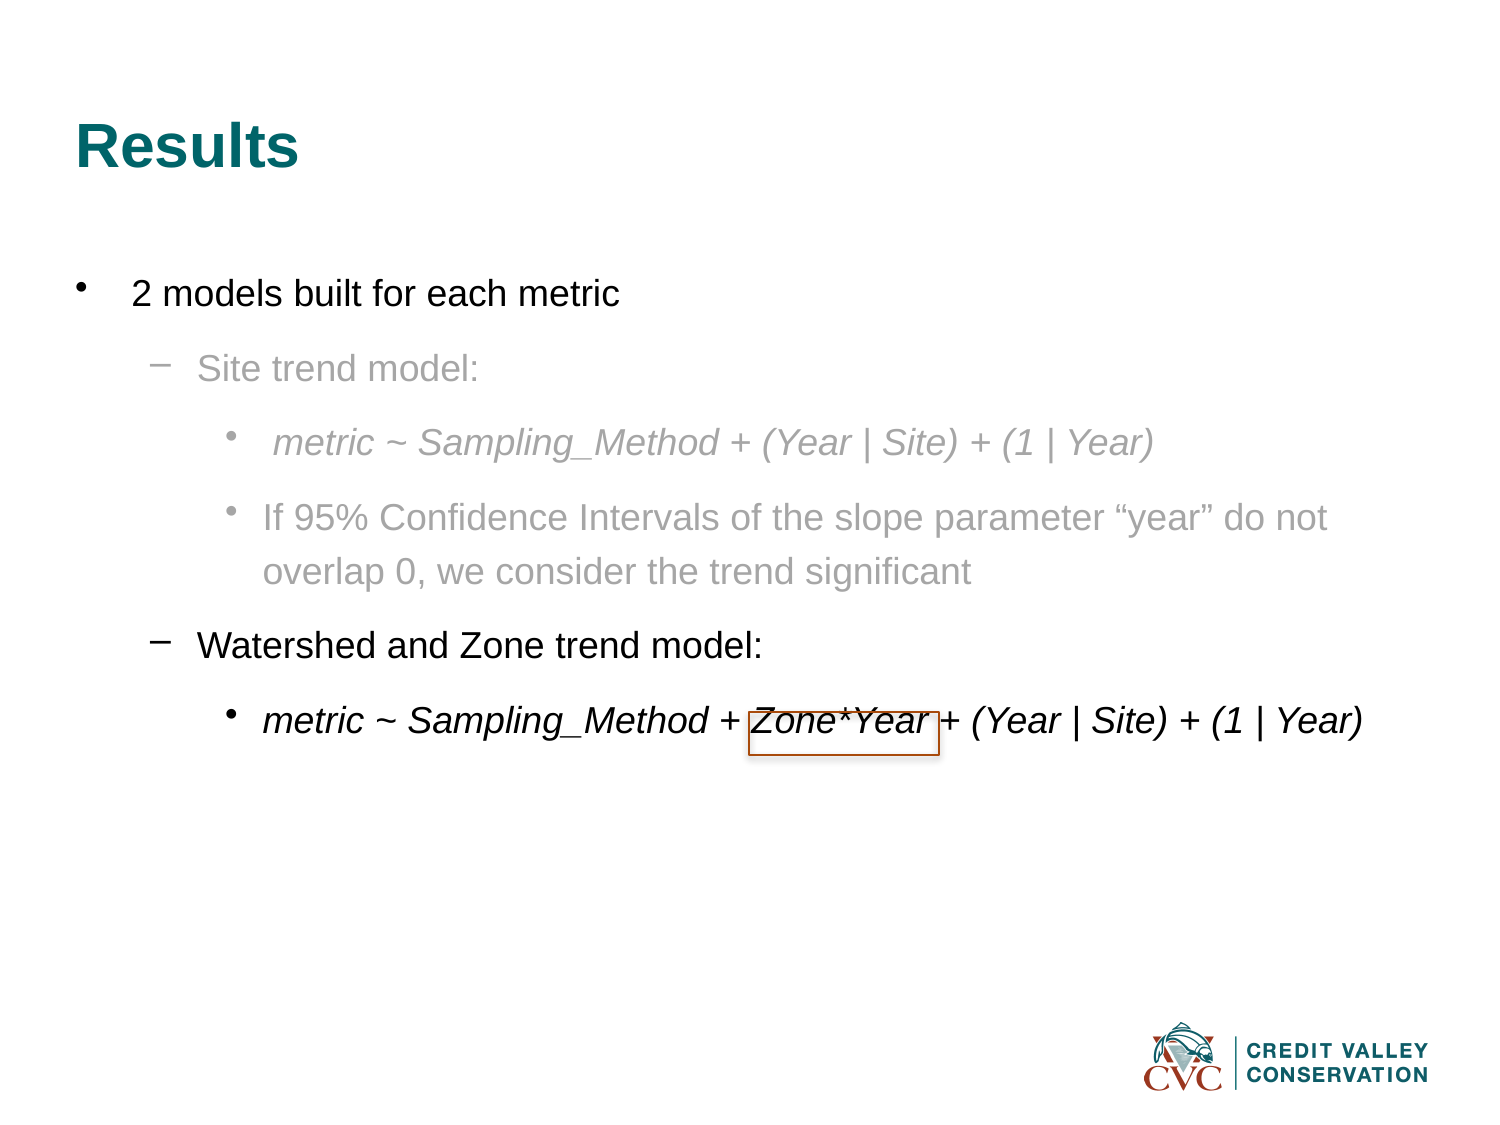

# Results
2 models built for each metric
Site trend model:
 metric ~ Sampling_Method + (Year | Site) + (1 | Year)
If 95% Confidence Intervals of the slope parameter “year” do not overlap 0, we consider the trend significant
Watershed and Zone trend model:
metric ~ Sampling_Method + Zone*Year + (Year | Site) + (1 | Year)